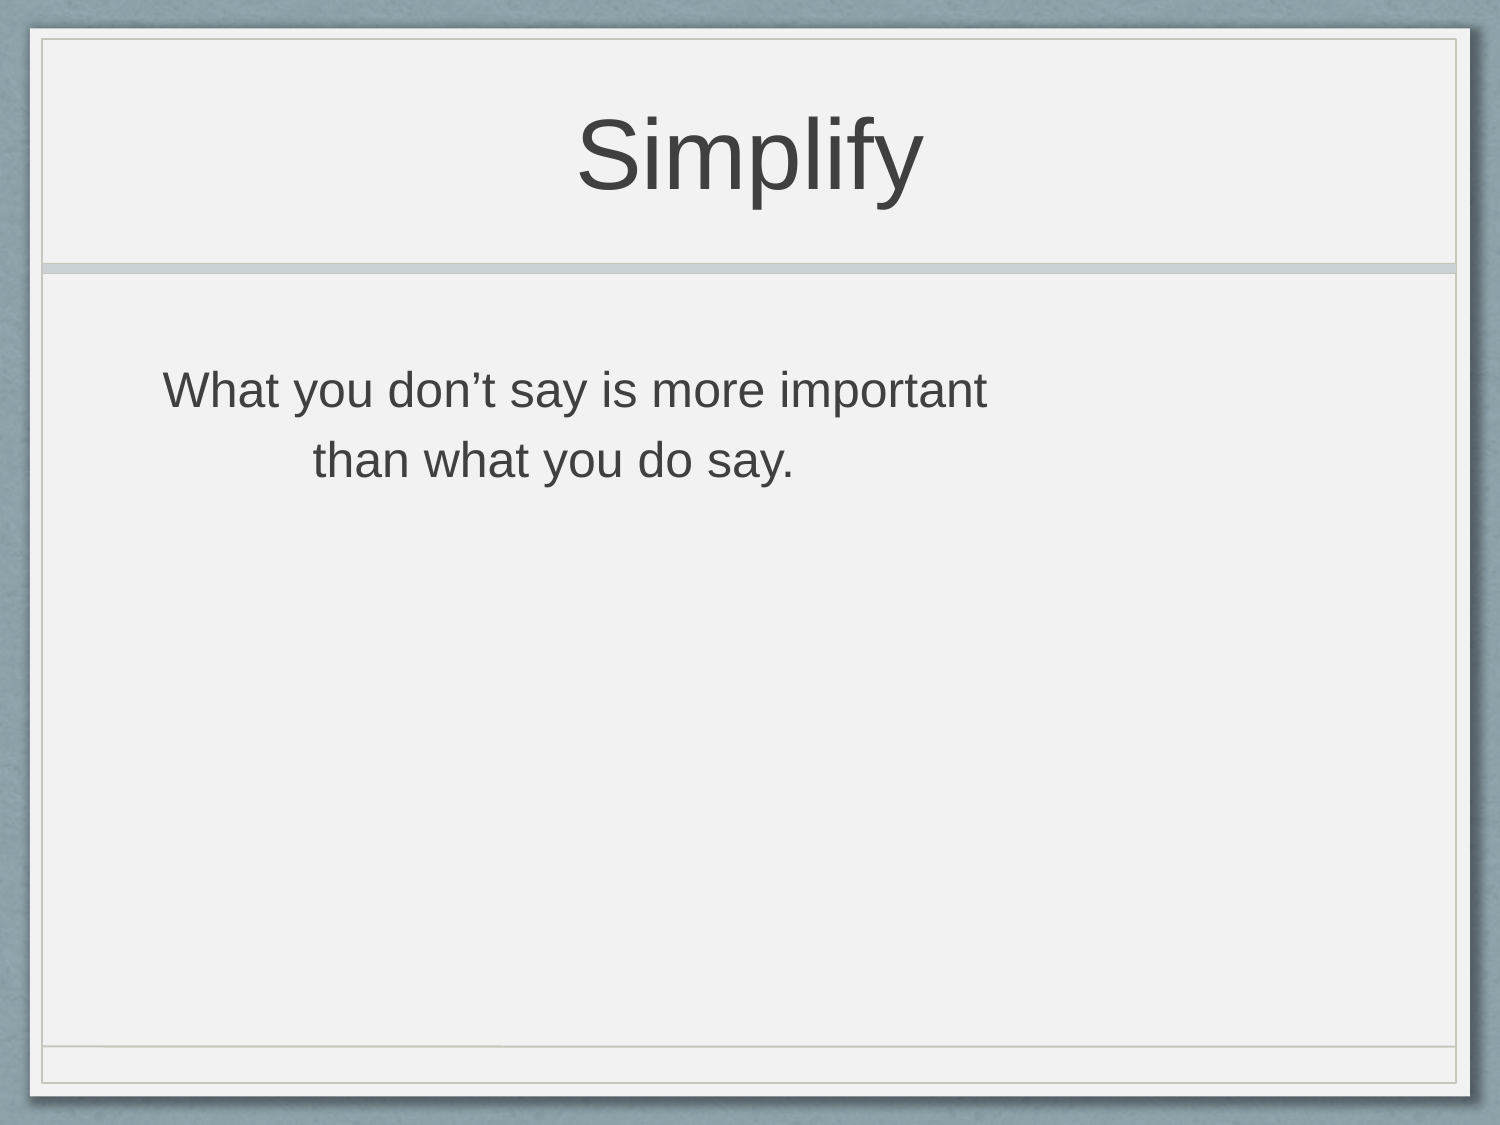

# Simplify
What you don’t say is more important
	than what you do say.